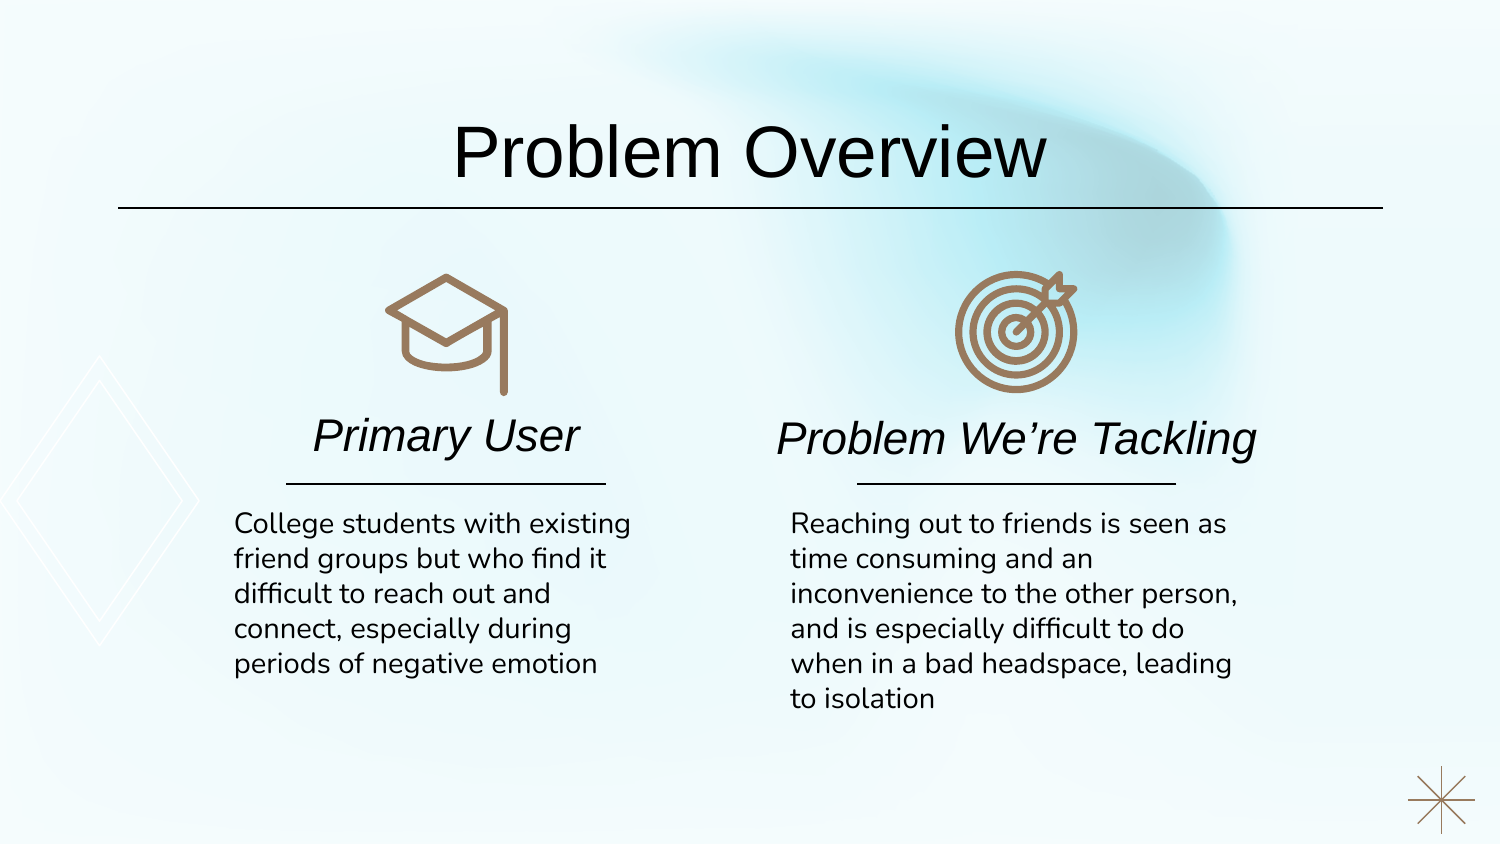

# Problem Overview

Primary User
Problem We’re Tackling
College students with existing friend groups but who find it difficult to reach out and connect, especially during periods of negative emotion
Reaching out to friends is seen as time consuming and an inconvenience to the other person, and is especially difficult to do when in a bad headspace, leading to isolation